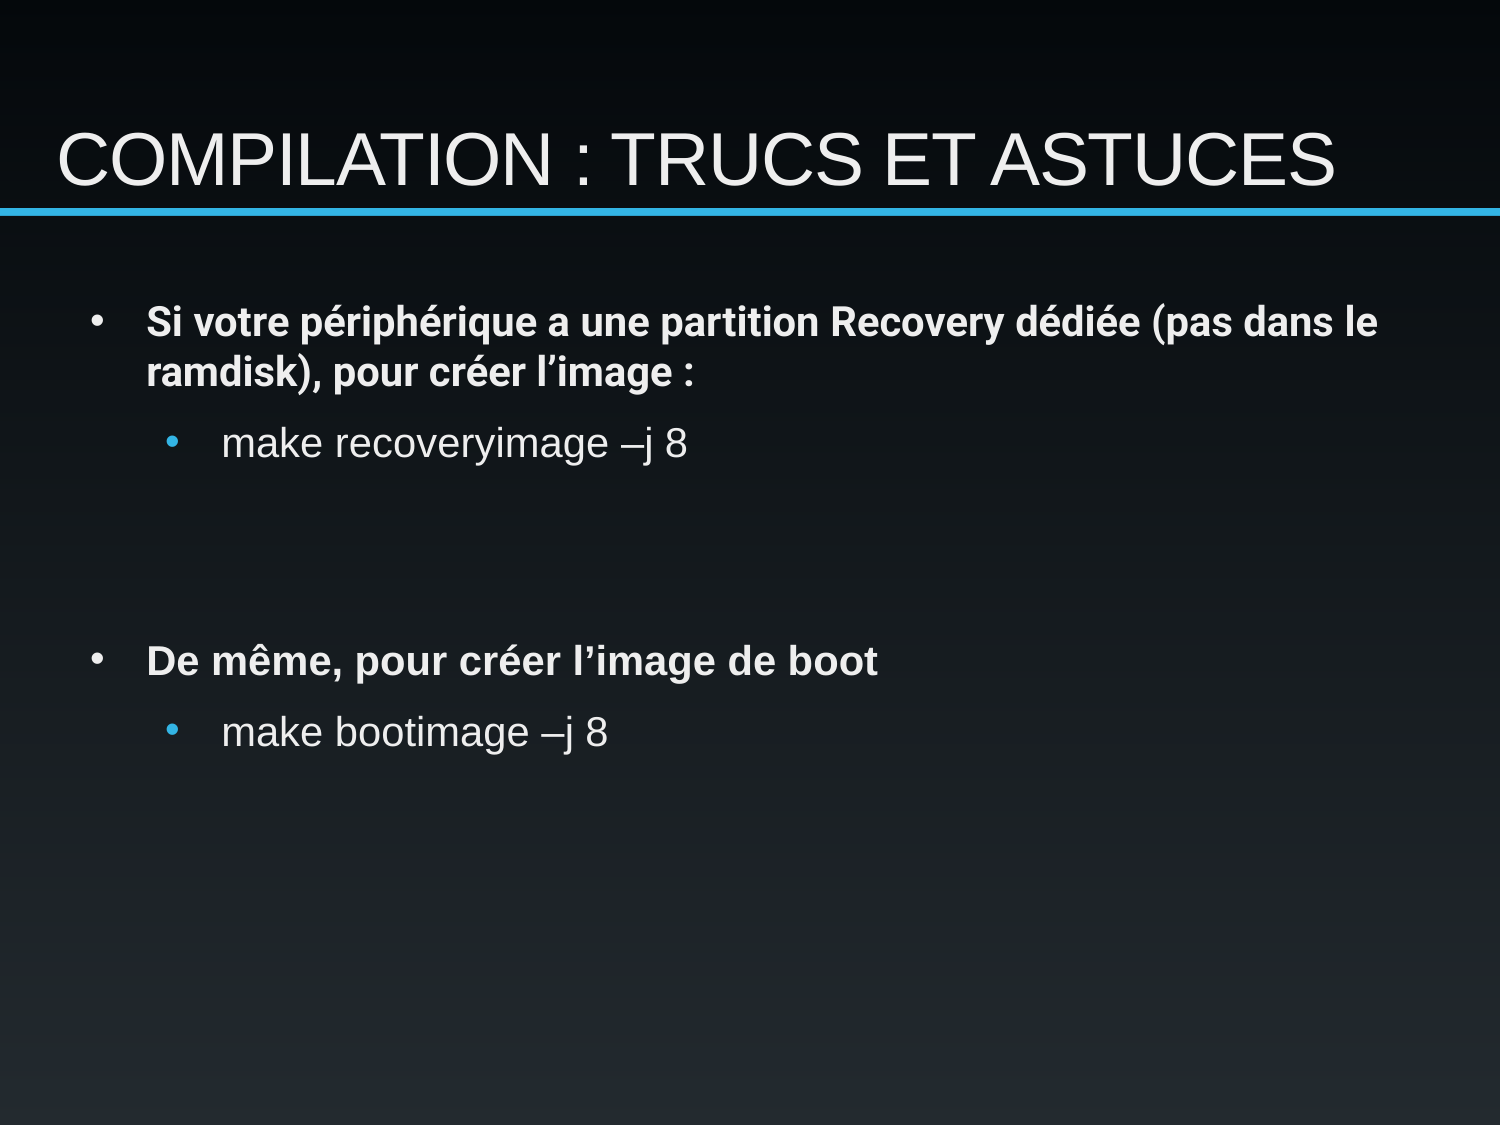

# Compilation : trucs et astuces
Si votre périphérique a une partition Recovery dédiée (pas dans le ramdisk), pour créer l’image :
make recoveryimage –j 8

De même, pour créer l’image de boot
make bootimage –j 8